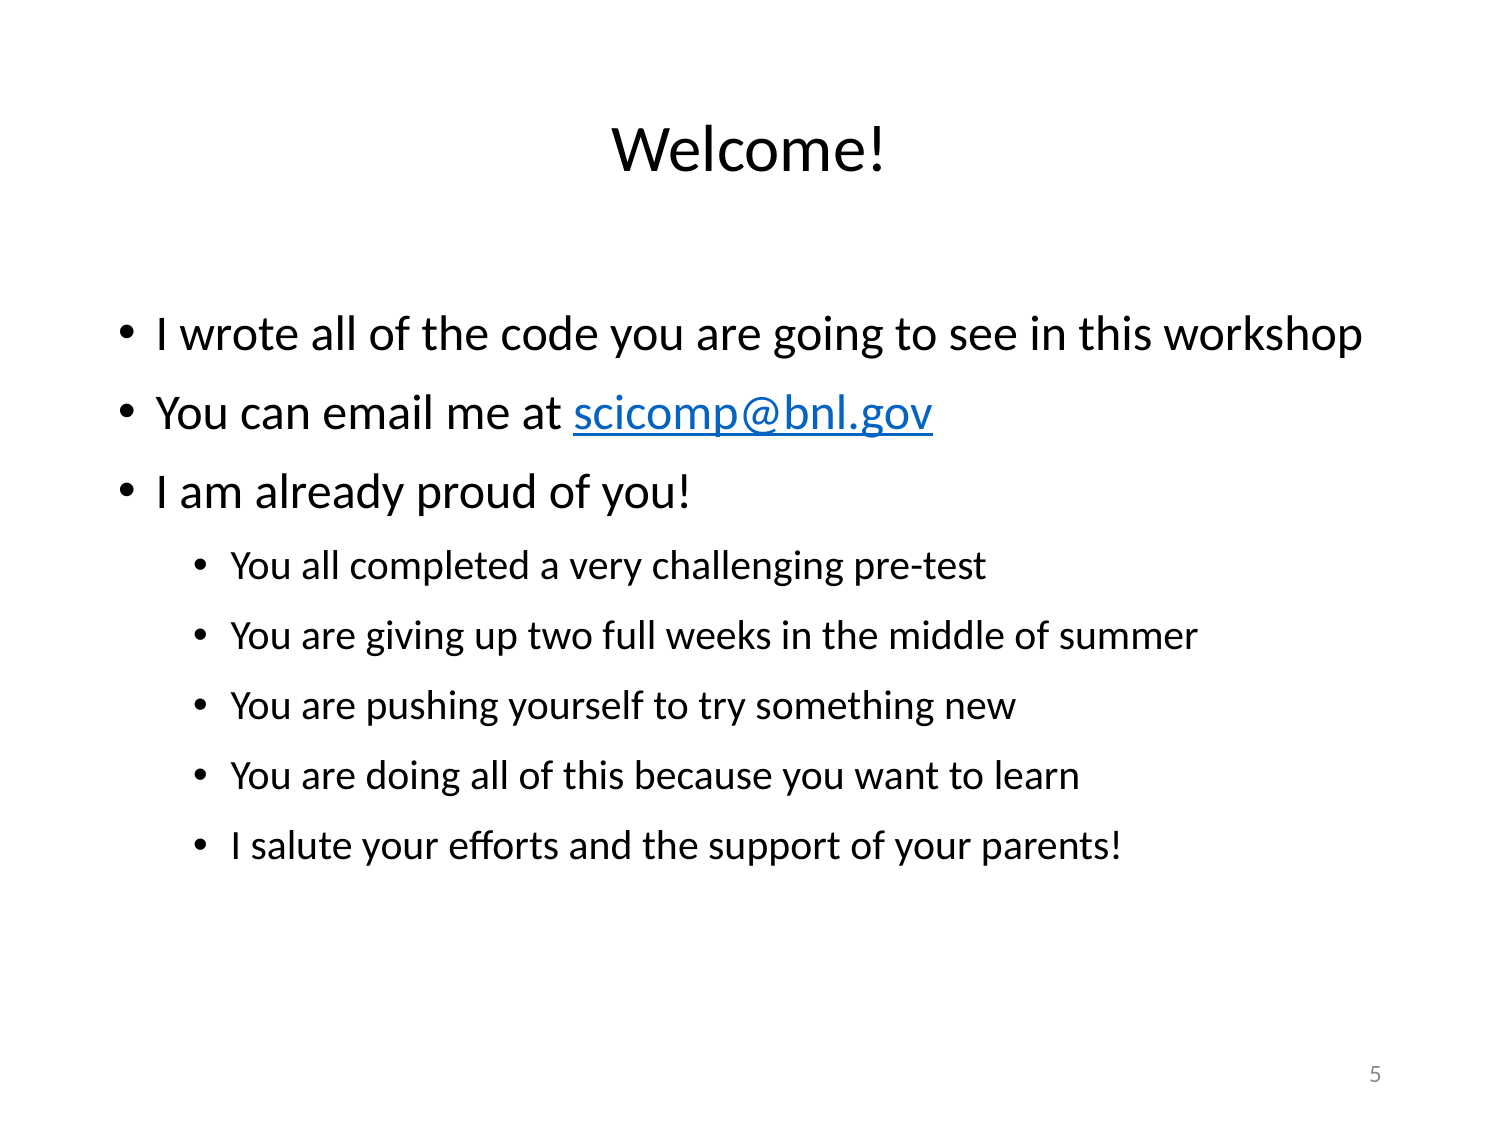

# Welcome!
I wrote all of the code you are going to see in this workshop
You can email me at scicomp@bnl.gov
I am already proud of you!
You all completed a very challenging pre-test
You are giving up two full weeks in the middle of summer
You are pushing yourself to try something new
You are doing all of this because you want to learn
I salute your efforts and the support of your parents!

5